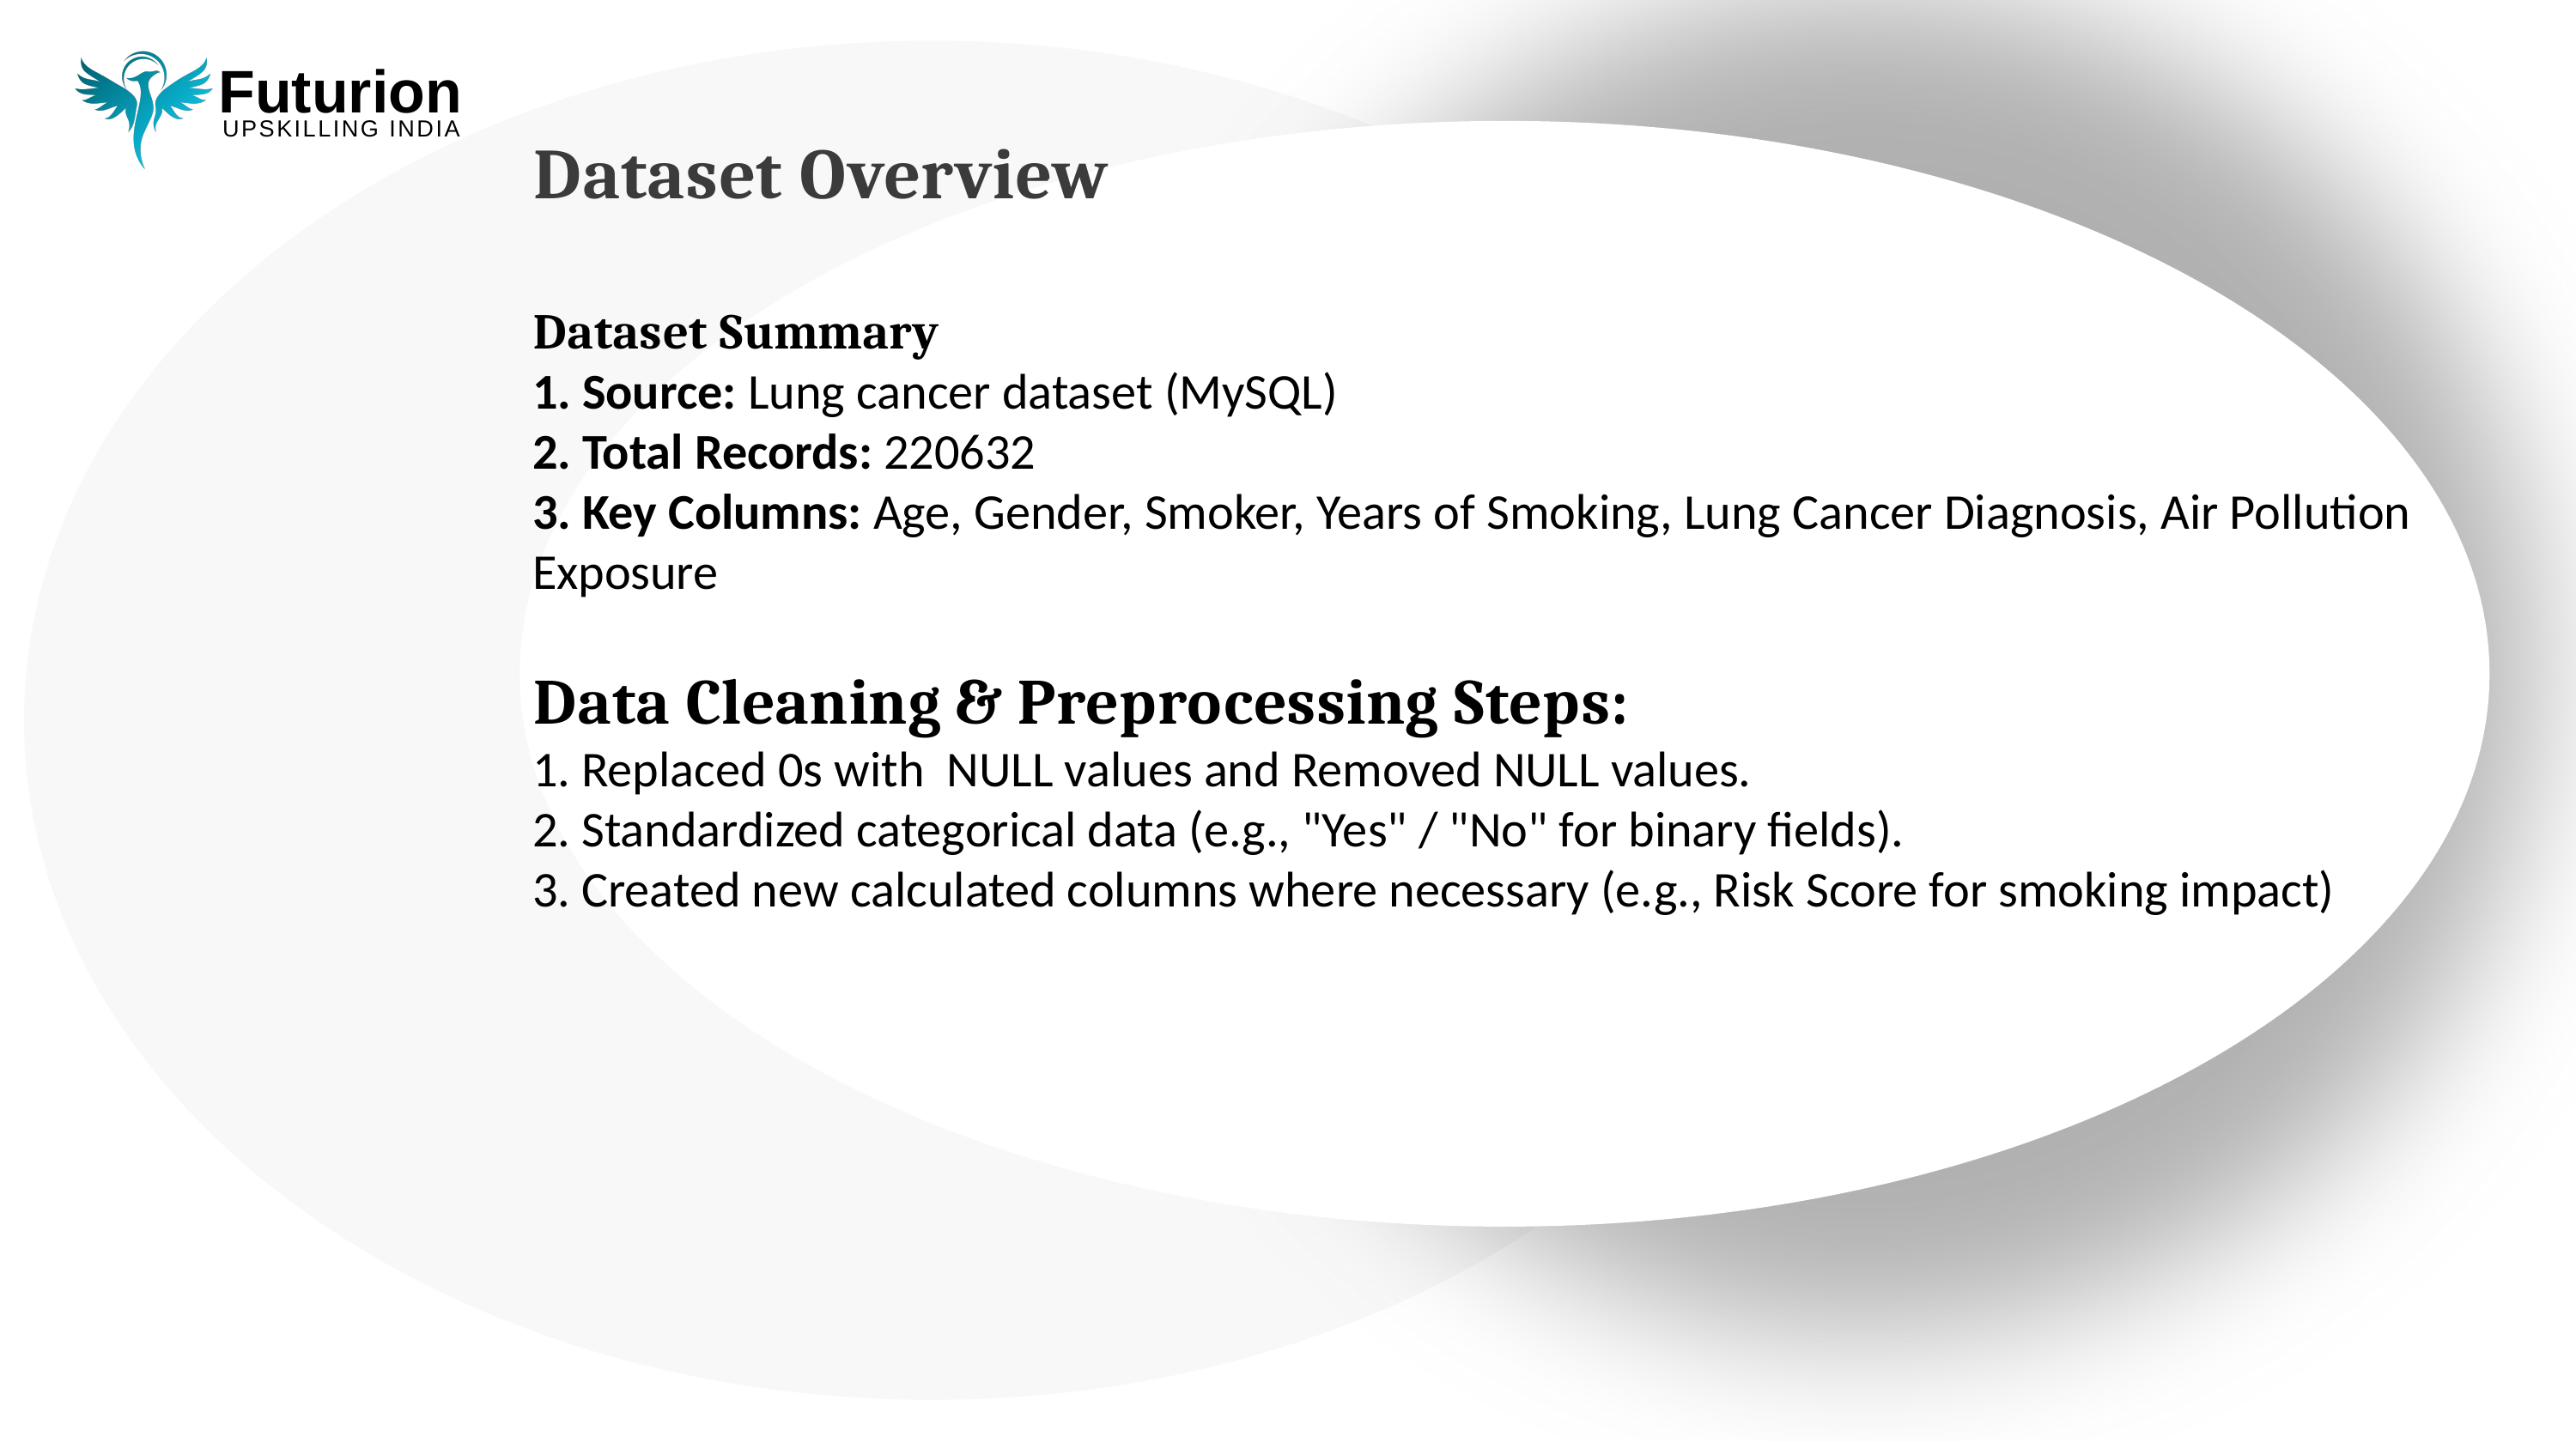

Futurion
UPSKILLING INDIA
Dataset Overview

Dataset Summary
1. Source: Lung cancer dataset (MySQL)
2. Total Records: 220632
3. Key Columns: Age, Gender, Smoker, Years of Smoking, Lung Cancer Diagnosis, Air Pollution Exposure

Data Cleaning & Preprocessing Steps:
1. Replaced 0s with  NULL values and Removed NULL values.
2. Standardized categorical data (e.g., "Yes" / "No" for binary fields).
3. Created new calculated columns where necessary (e.g., Risk Score for smoking impact)

Normalize or standardize relevant fields (e.g., age, blood counts).
06